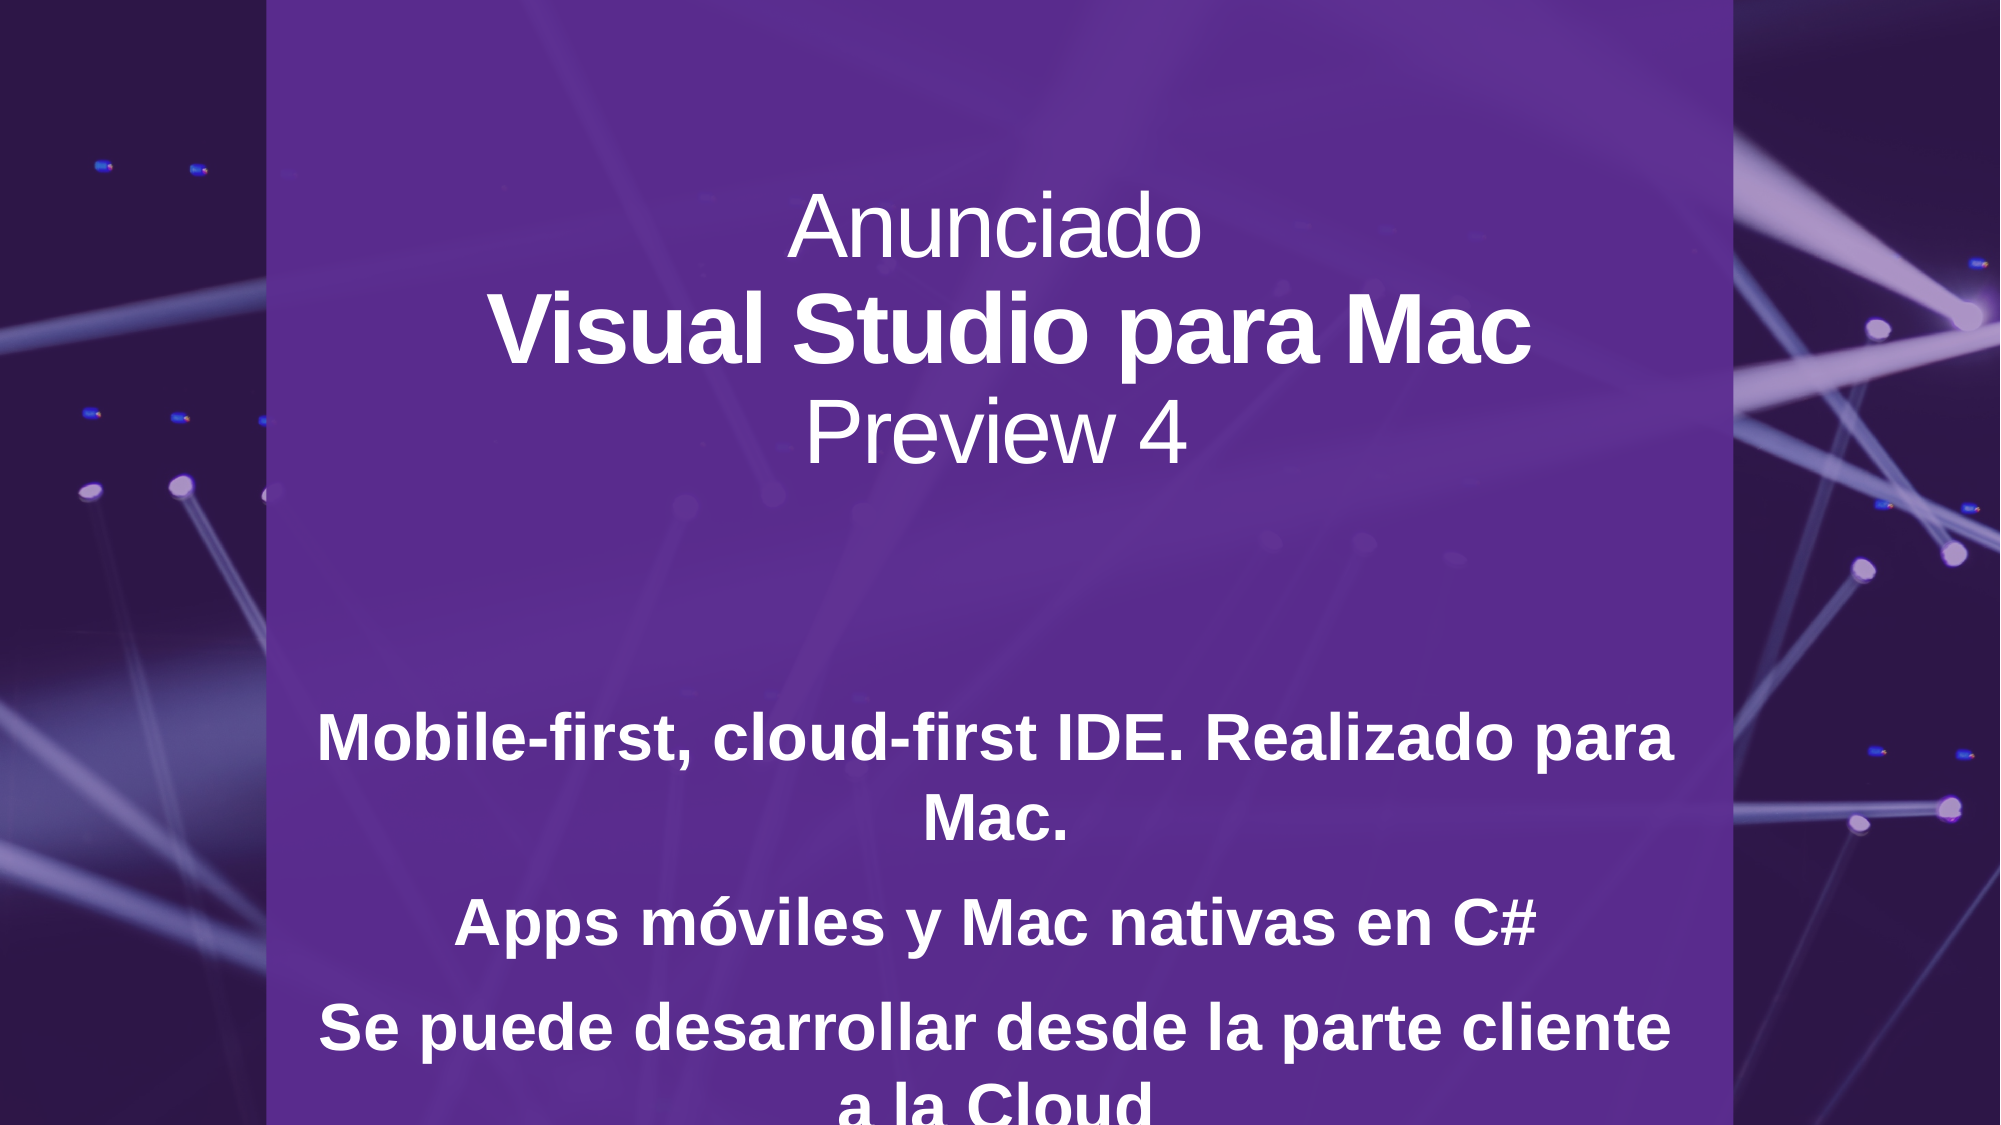

Anunciado
 Visual Studio para Mac
Preview 4
Mobile-first, cloud-first IDE. Realizado para Mac.
Apps móviles y Mac nativas en C#
Se puede desarrollar desde la parte cliente a la Cloud